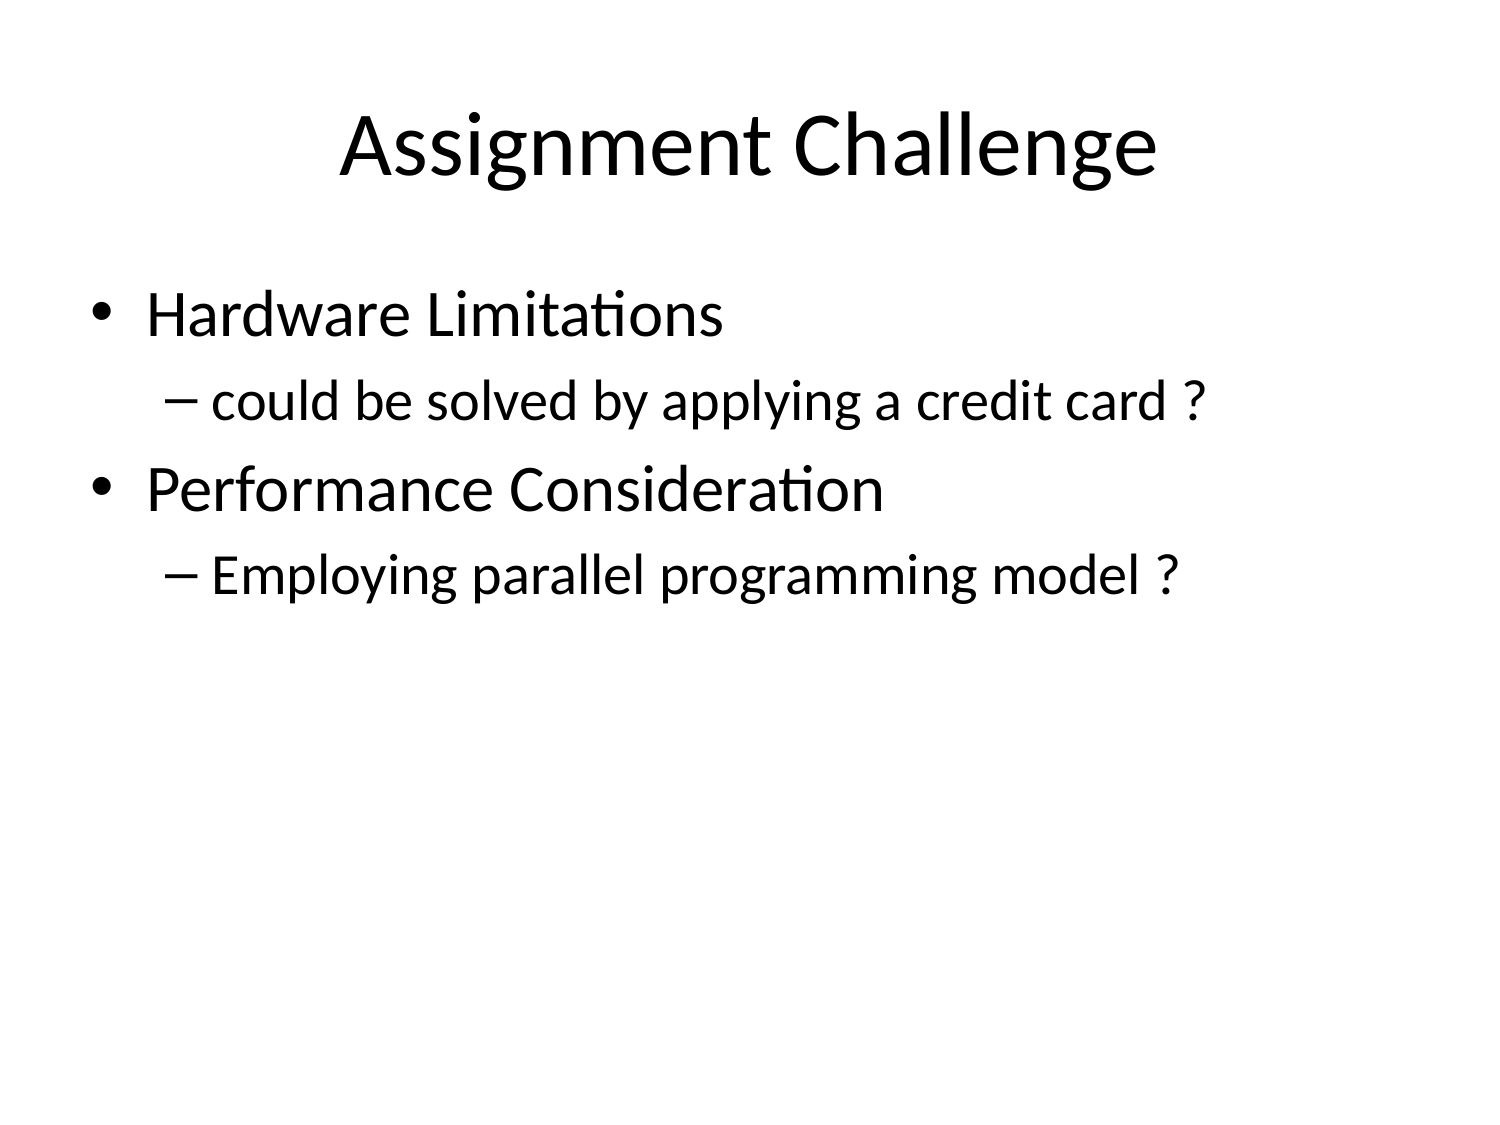

# Assignment Challenge
Hardware Limitations
could be solved by applying a credit card ?
Performance Consideration
Employing parallel programming model ?